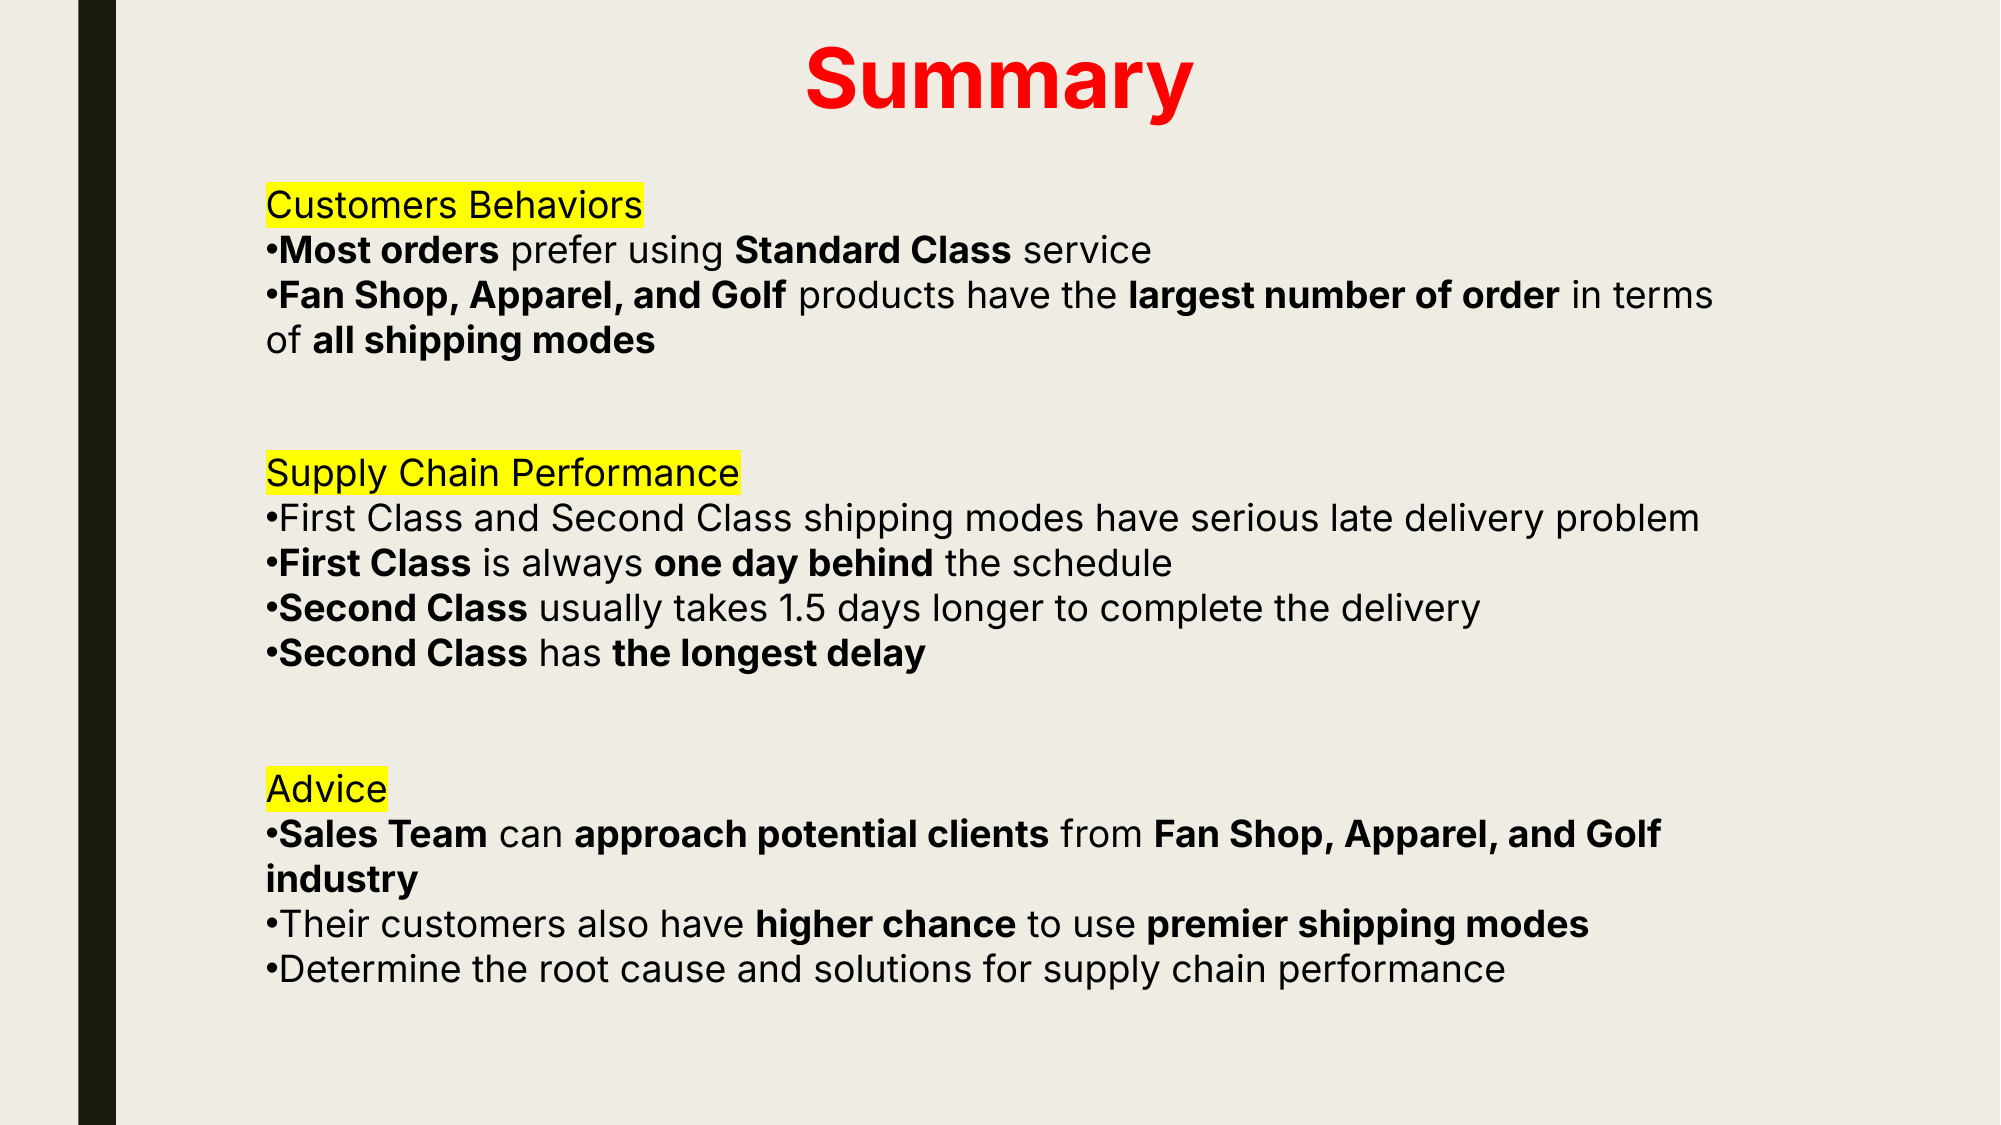

Summary
Customers Behaviors
Most orders prefer using Standard Class service
Fan Shop, Apparel, and Golf products have the largest number of order in terms of all shipping modes
Supply Chain Performance
First Class and Second Class shipping modes have serious late delivery problem
First Class is always one day behind the schedule
Second Class usually takes 1.5 days longer to complete the delivery
Second Class has the longest delay
Advice
Sales Team can approach potential clients from Fan Shop, Apparel, and Golf industry
Their customers also have higher chance to use premier shipping modes
Determine the root cause and solutions for supply chain performance